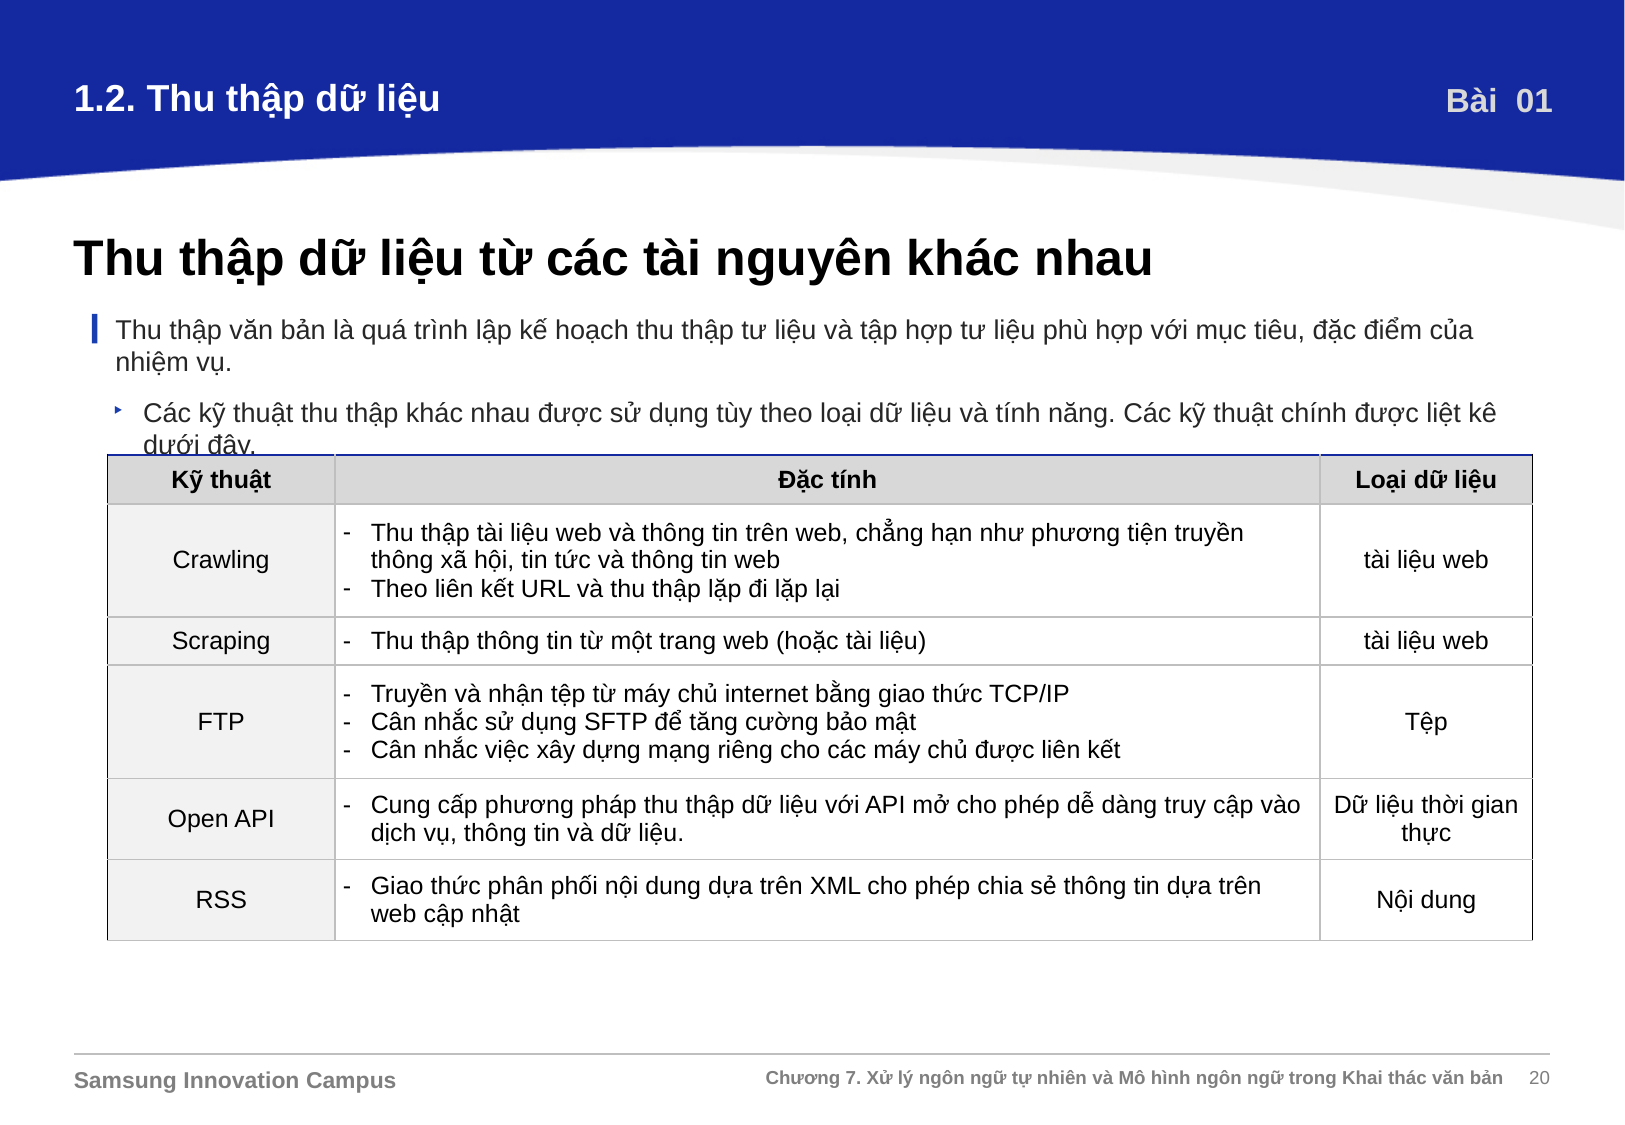

1.2. Thu thập dữ liệu
Bài  01
Thu thập dữ liệu từ các tài nguyên khác nhau
Thu thập văn bản là quá trình lập kế hoạch thu thập tư liệu và tập hợp tư liệu phù hợp với mục tiêu, đặc điểm của nhiệm vụ.

Các kỹ thuật thu thập khác nhau được sử dụng tùy theo loại dữ liệu và tính năng. Các kỹ thuật chính được liệt kê dưới đây.
| Kỹ thuật | Đặc tính | Loại dữ liệu |
| --- | --- | --- |
| Crawling | Thu thập tài liệu web và thông tin trên web, chẳng hạn như phương tiện truyền thông xã hội, tin tức và thông tin web Theo liên kết URL và thu thập lặp đi lặp lại | tài liệu web |
| Scraping | Thu thập thông tin từ một trang web (hoặc tài liệu) | tài liệu web |
| FTP | Truyền và nhận tệp từ máy chủ internet bằng giao thức TCP/IP Cân nhắc sử dụng SFTP để tăng cường bảo mật Cân nhắc việc xây dựng mạng riêng cho các máy chủ được liên kết | Tệp |
| Open API | Cung cấp phương pháp thu thập dữ liệu với API mở cho phép dễ dàng truy cập vào dịch vụ, thông tin và dữ liệu. | Dữ liệu thời gian thực |
| RSS | Giao thức phân phối nội dung dựa trên XML cho phép chia sẻ thông tin dựa trên web cập nhật | Nội dung |